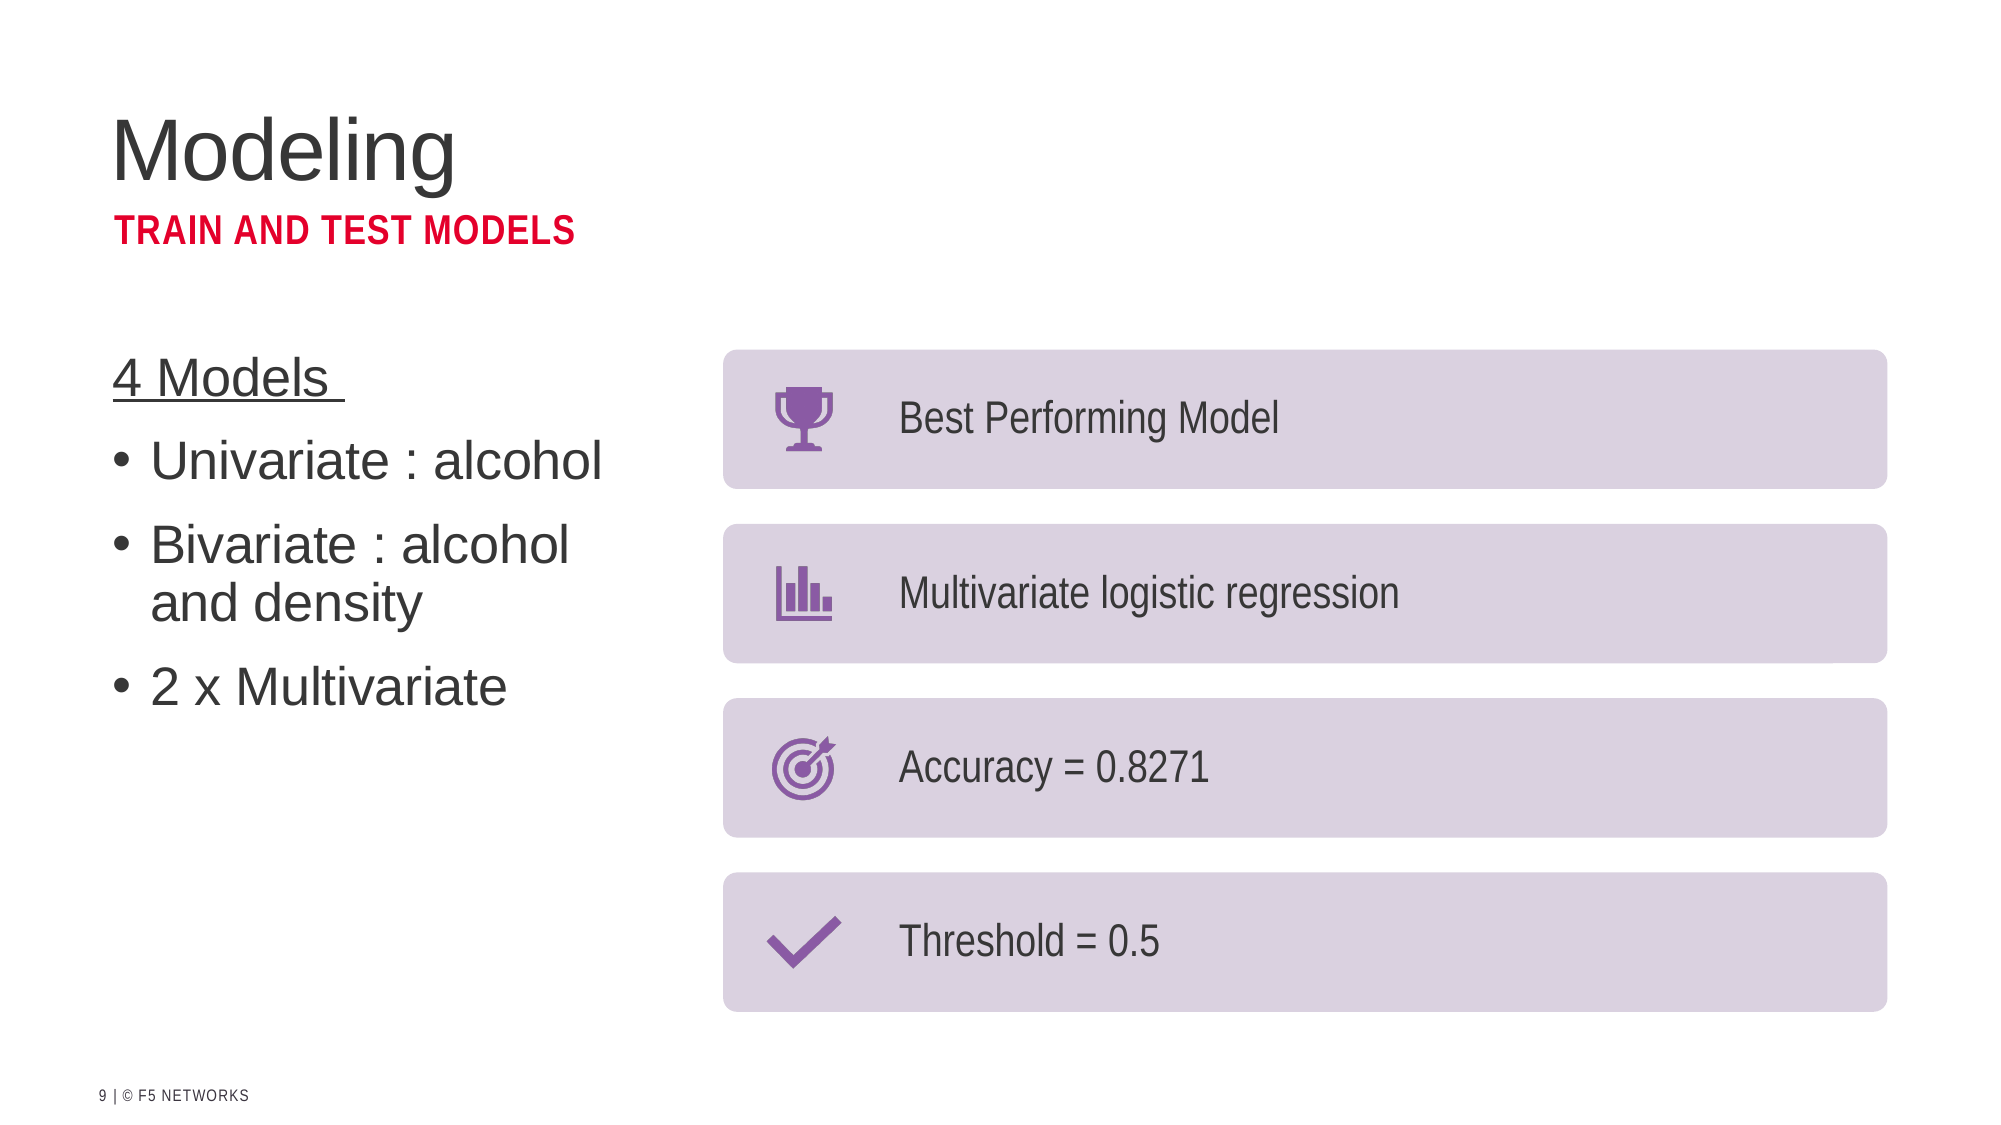

# Modeling
Train and test models
4 Models
Univariate : alcohol
Bivariate : alcohol and density
2 x Multivariate
Best Performing Model
Multivariate logistic regression
Accuracy = 0.8271
Threshold = 0.5